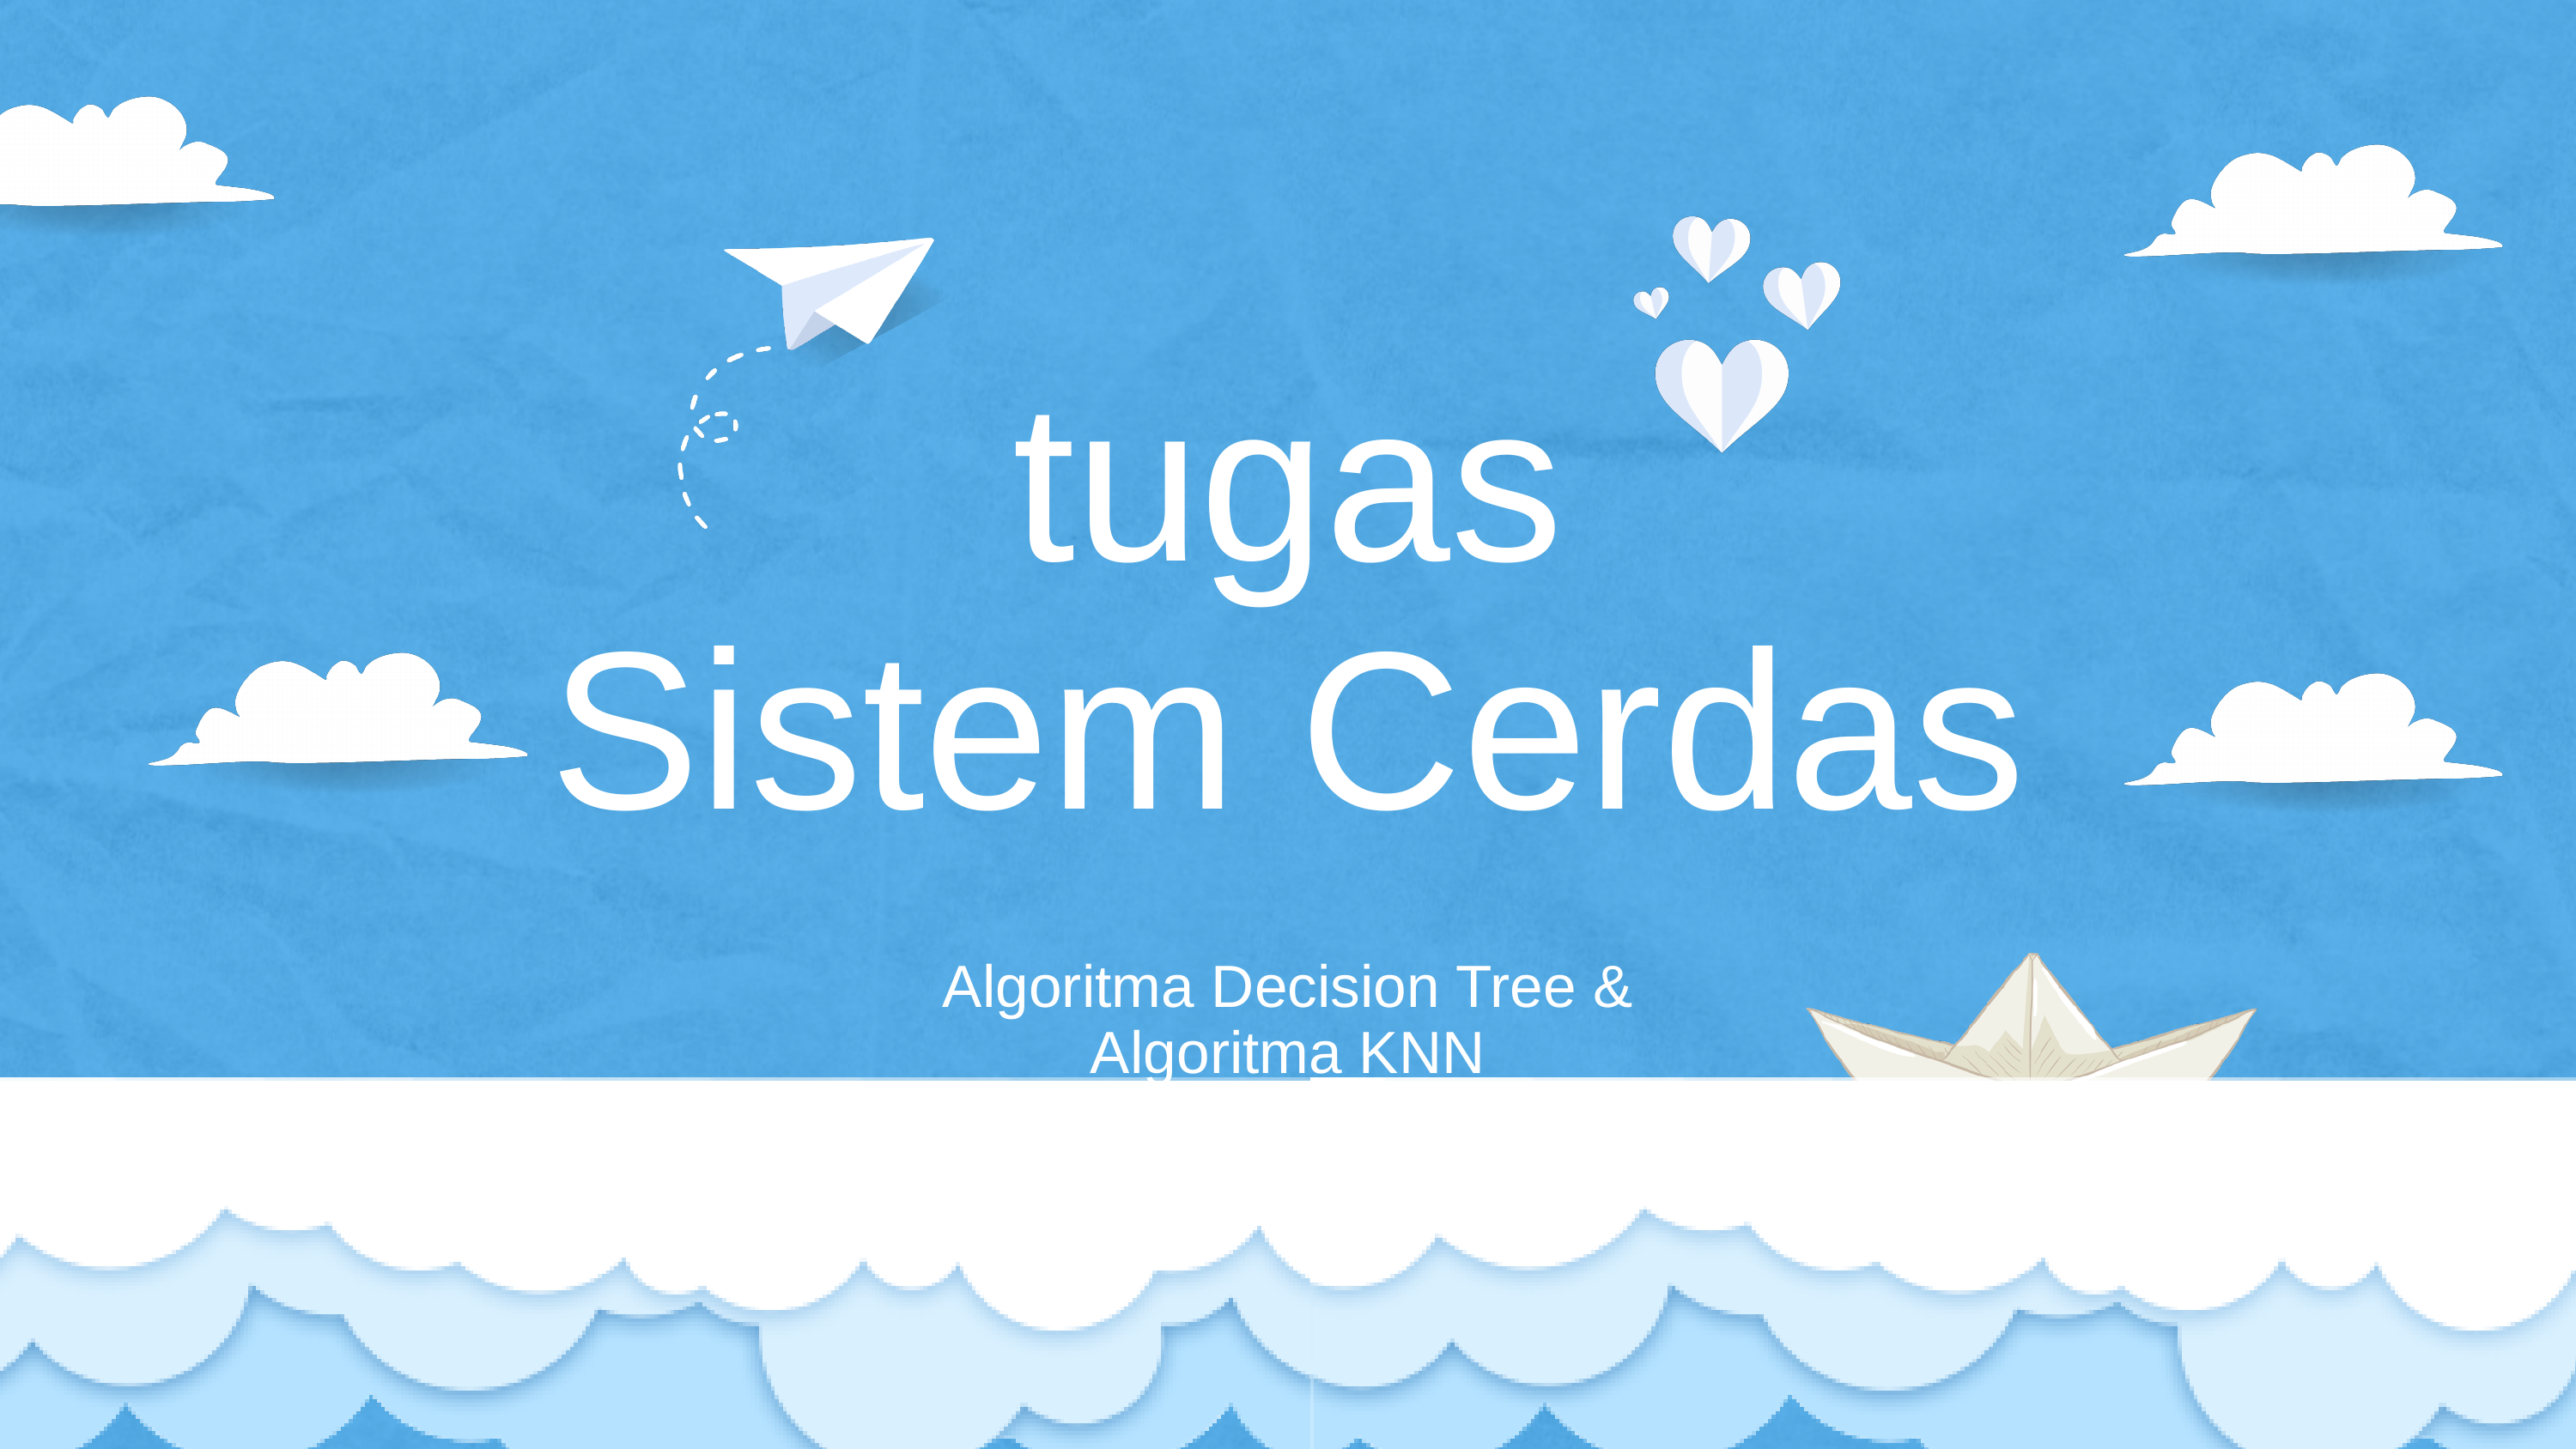

tugas
Sistem Cerdas

Algoritma Decision Tree &
Algoritma KNN